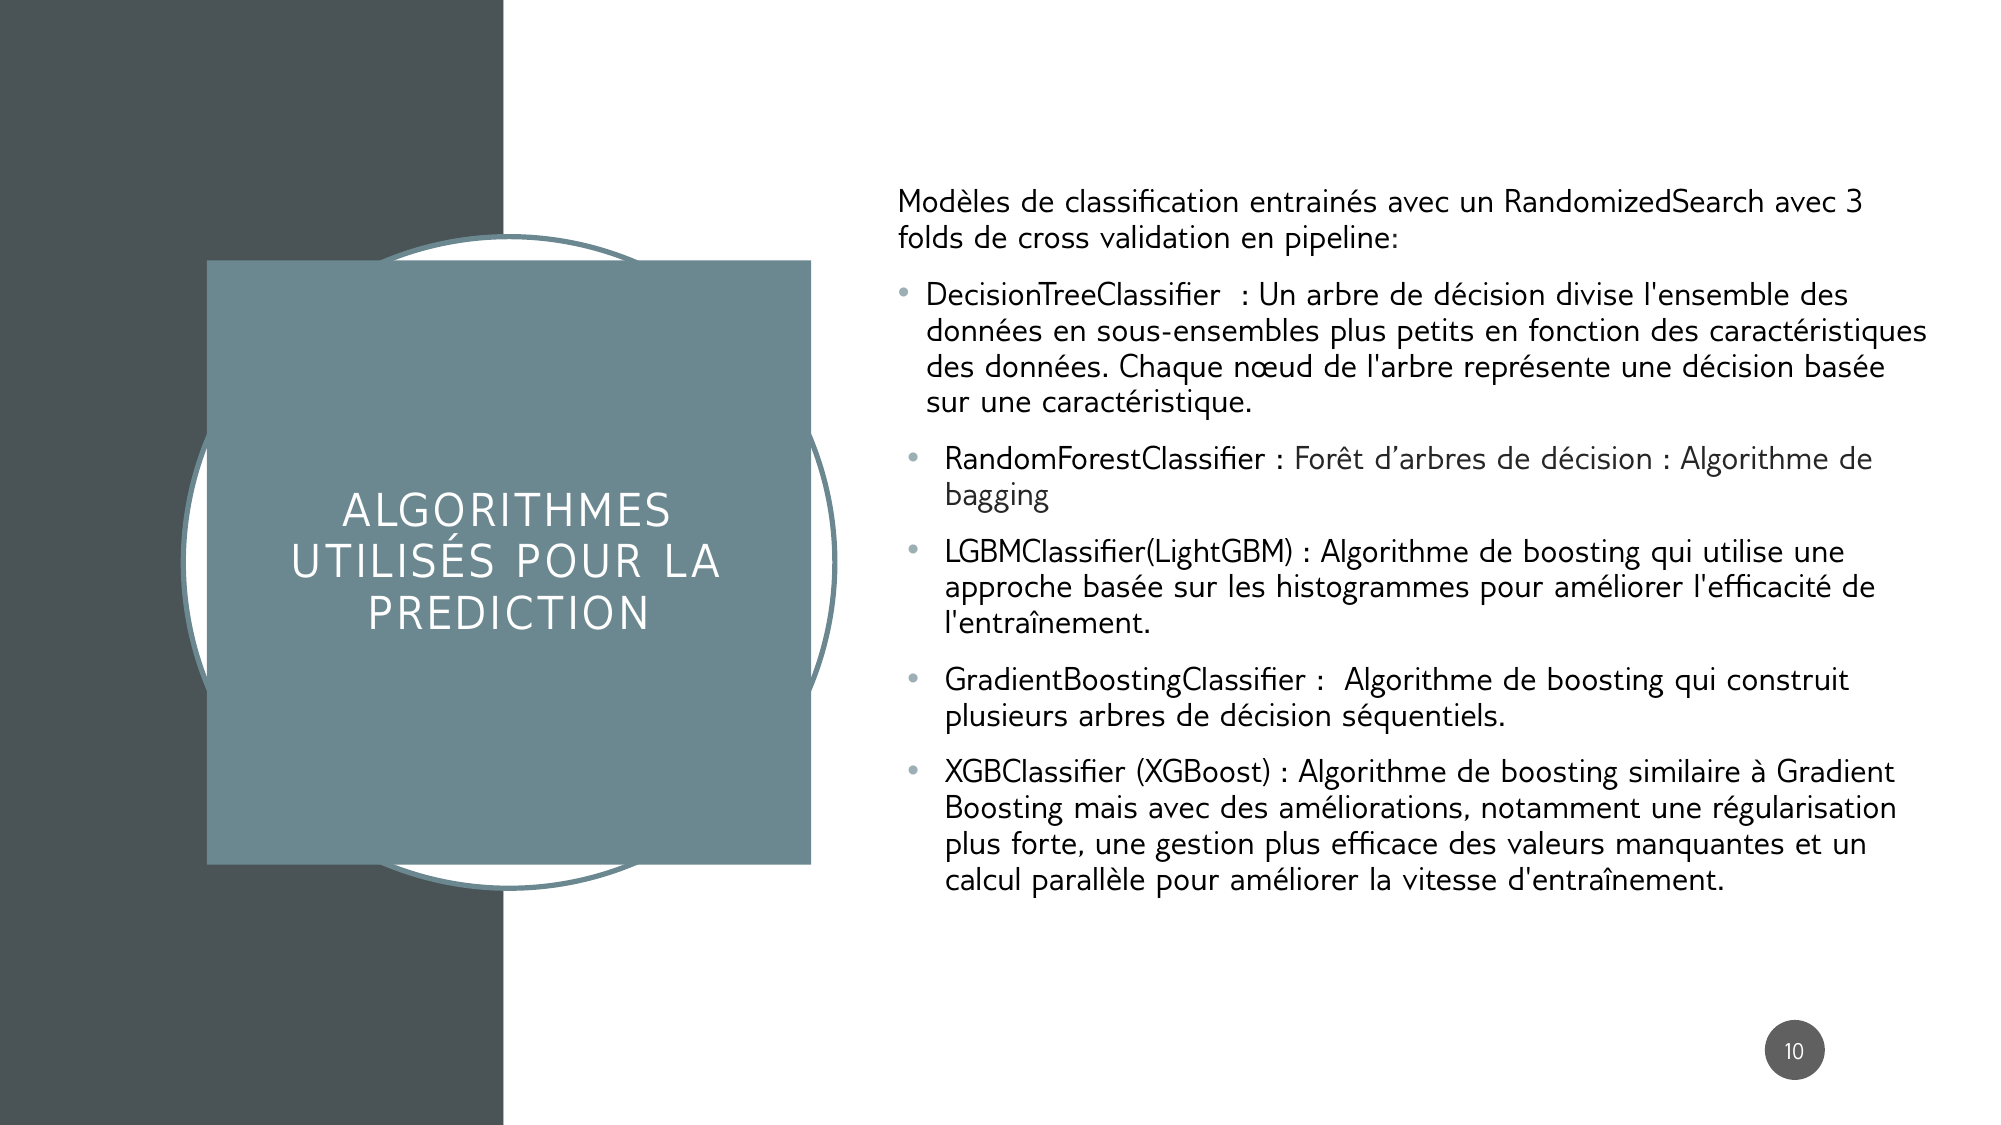

Modèles de classification entrainés avec un RandomizedSearch avec 3 folds de cross validation en pipeline:
DecisionTreeClassifier  : Un arbre de décision divise l'ensemble des données en sous-ensembles plus petits en fonction des caractéristiques des données. Chaque nœud de l'arbre représente une décision basée sur une caractéristique.
RandomForestClassifier : Forêt d’arbres de décision : Algorithme de bagging
LGBMClassifier(LightGBM) : Algorithme de boosting qui utilise une approche basée sur les histogrammes pour améliorer l'efficacité de l'entraînement.
GradientBoostingClassifier :  Algorithme de boosting qui construit plusieurs arbres de décision séquentiels.
XGBClassifier (XGBoost) : Algorithme de boosting similaire à Gradient Boosting mais avec des améliorations, notamment une régularisation plus forte, une gestion plus efficace des valeurs manquantes et un calcul parallèle pour améliorer la vitesse d'entraînement.

# Algorithmes utilisés pour la prediction
10